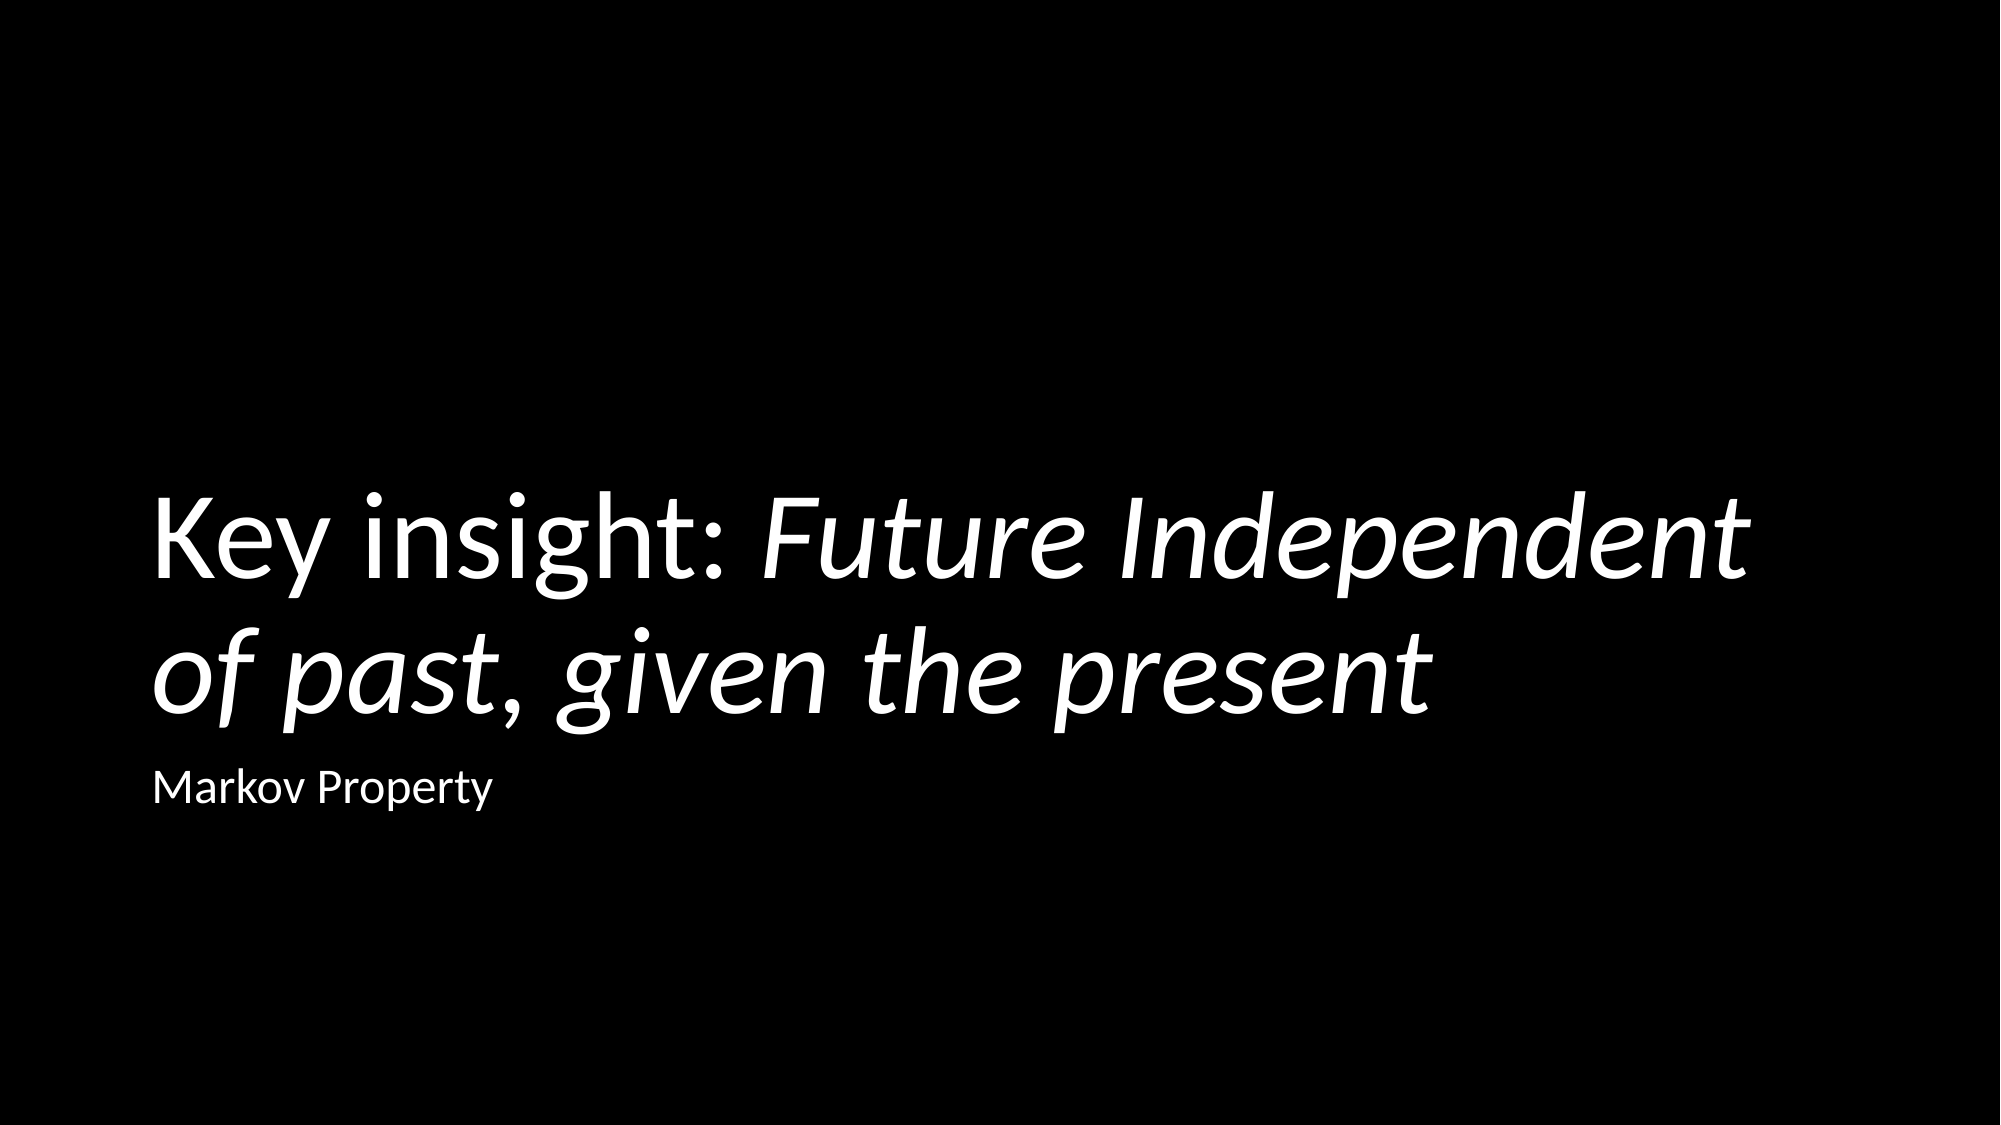

# Key insight: Future Independent of past, given the present
Markov Property